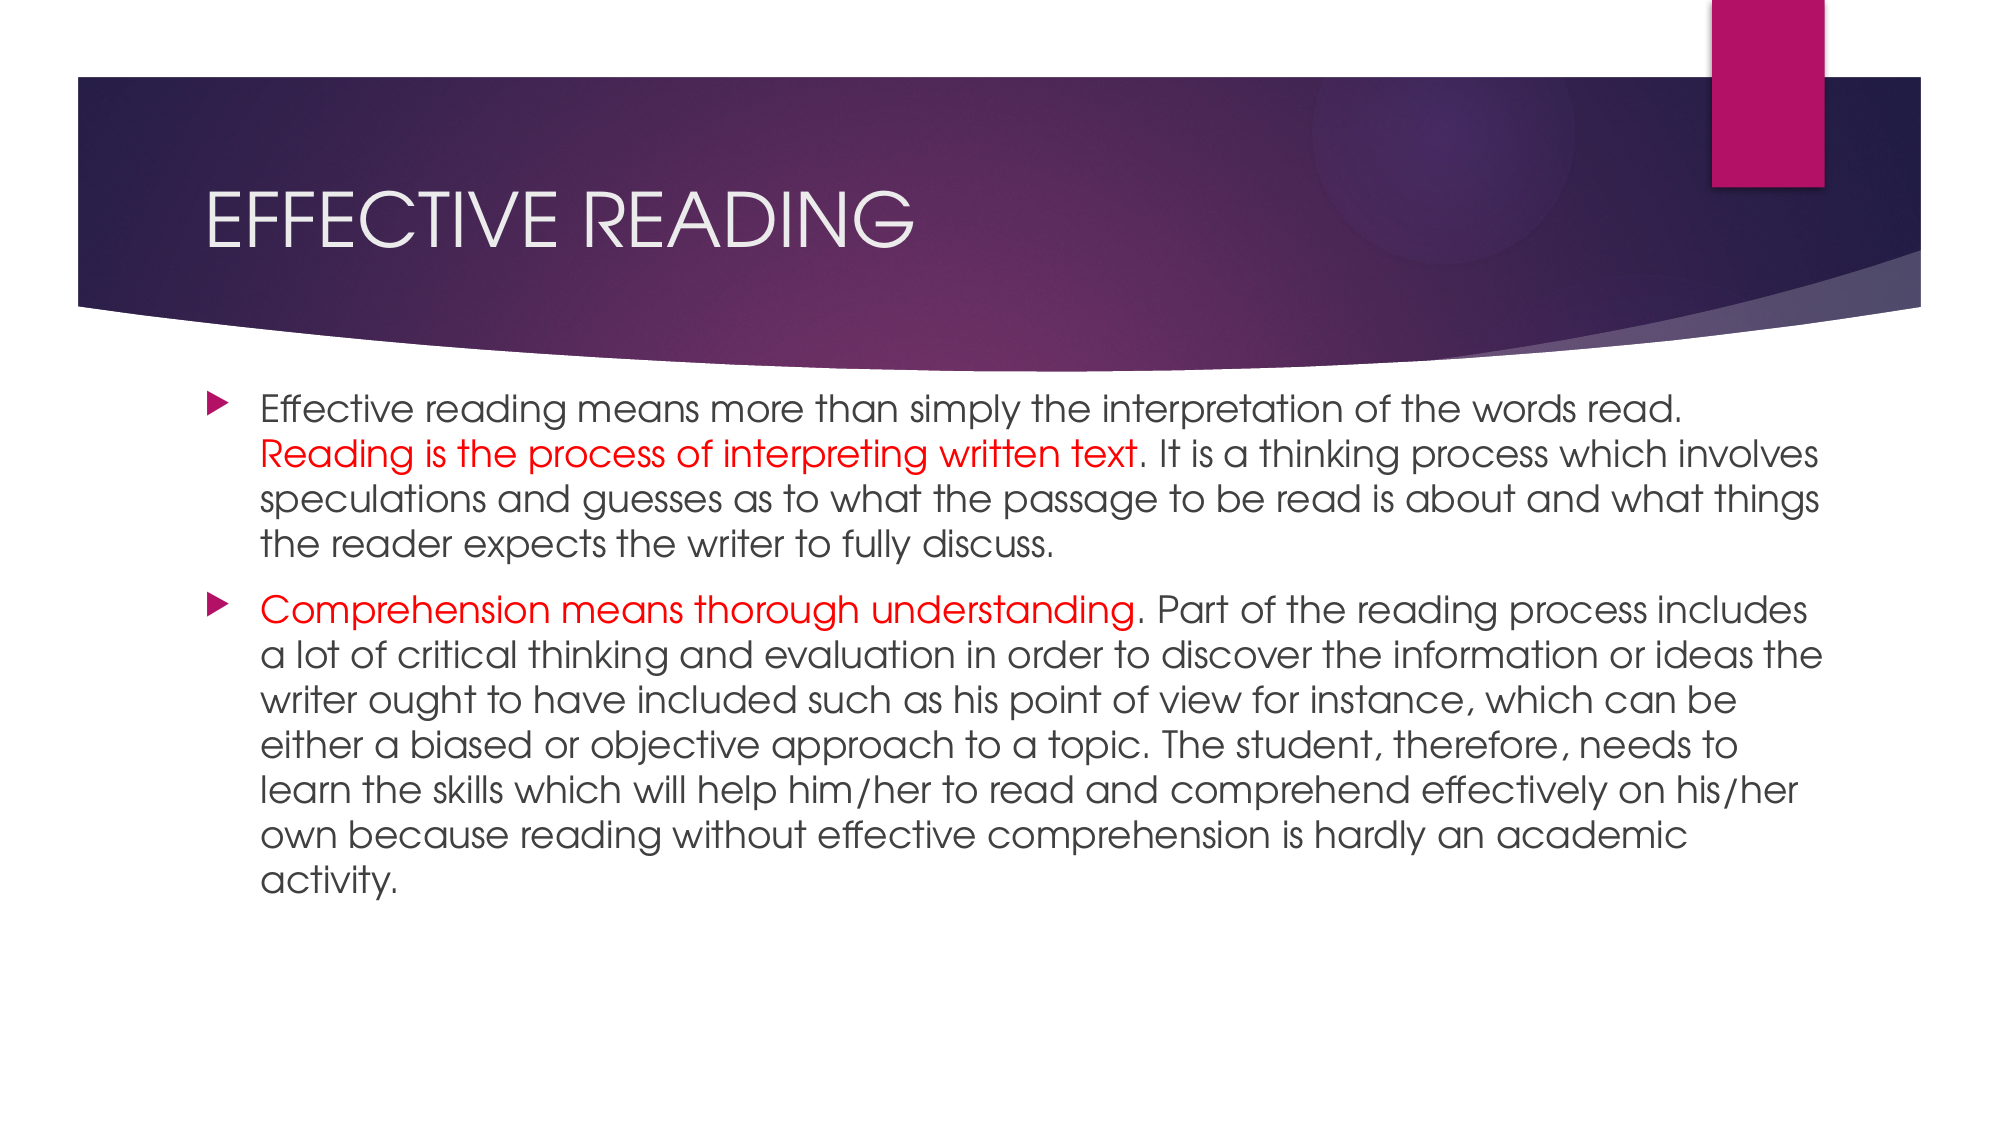

# EFFECTIVE READING
Effective reading means more than simply the interpretation of the words read. Reading is the process of interpreting written text. It is a thinking process which involves speculations and guesses as to what the passage to be read is about and what things the reader expects the writer to fully discuss.
Comprehension means thorough understanding. Part of the reading process includes a lot of critical thinking and evaluation in order to discover the information or ideas the writer ought to have included such as his point of view for instance, which can be either a biased or objective approach to a topic. The student, therefore, needs to learn the skills which will help him/her to read and comprehend effectively on his/her own because reading without effective comprehension is hardly an academic activity.